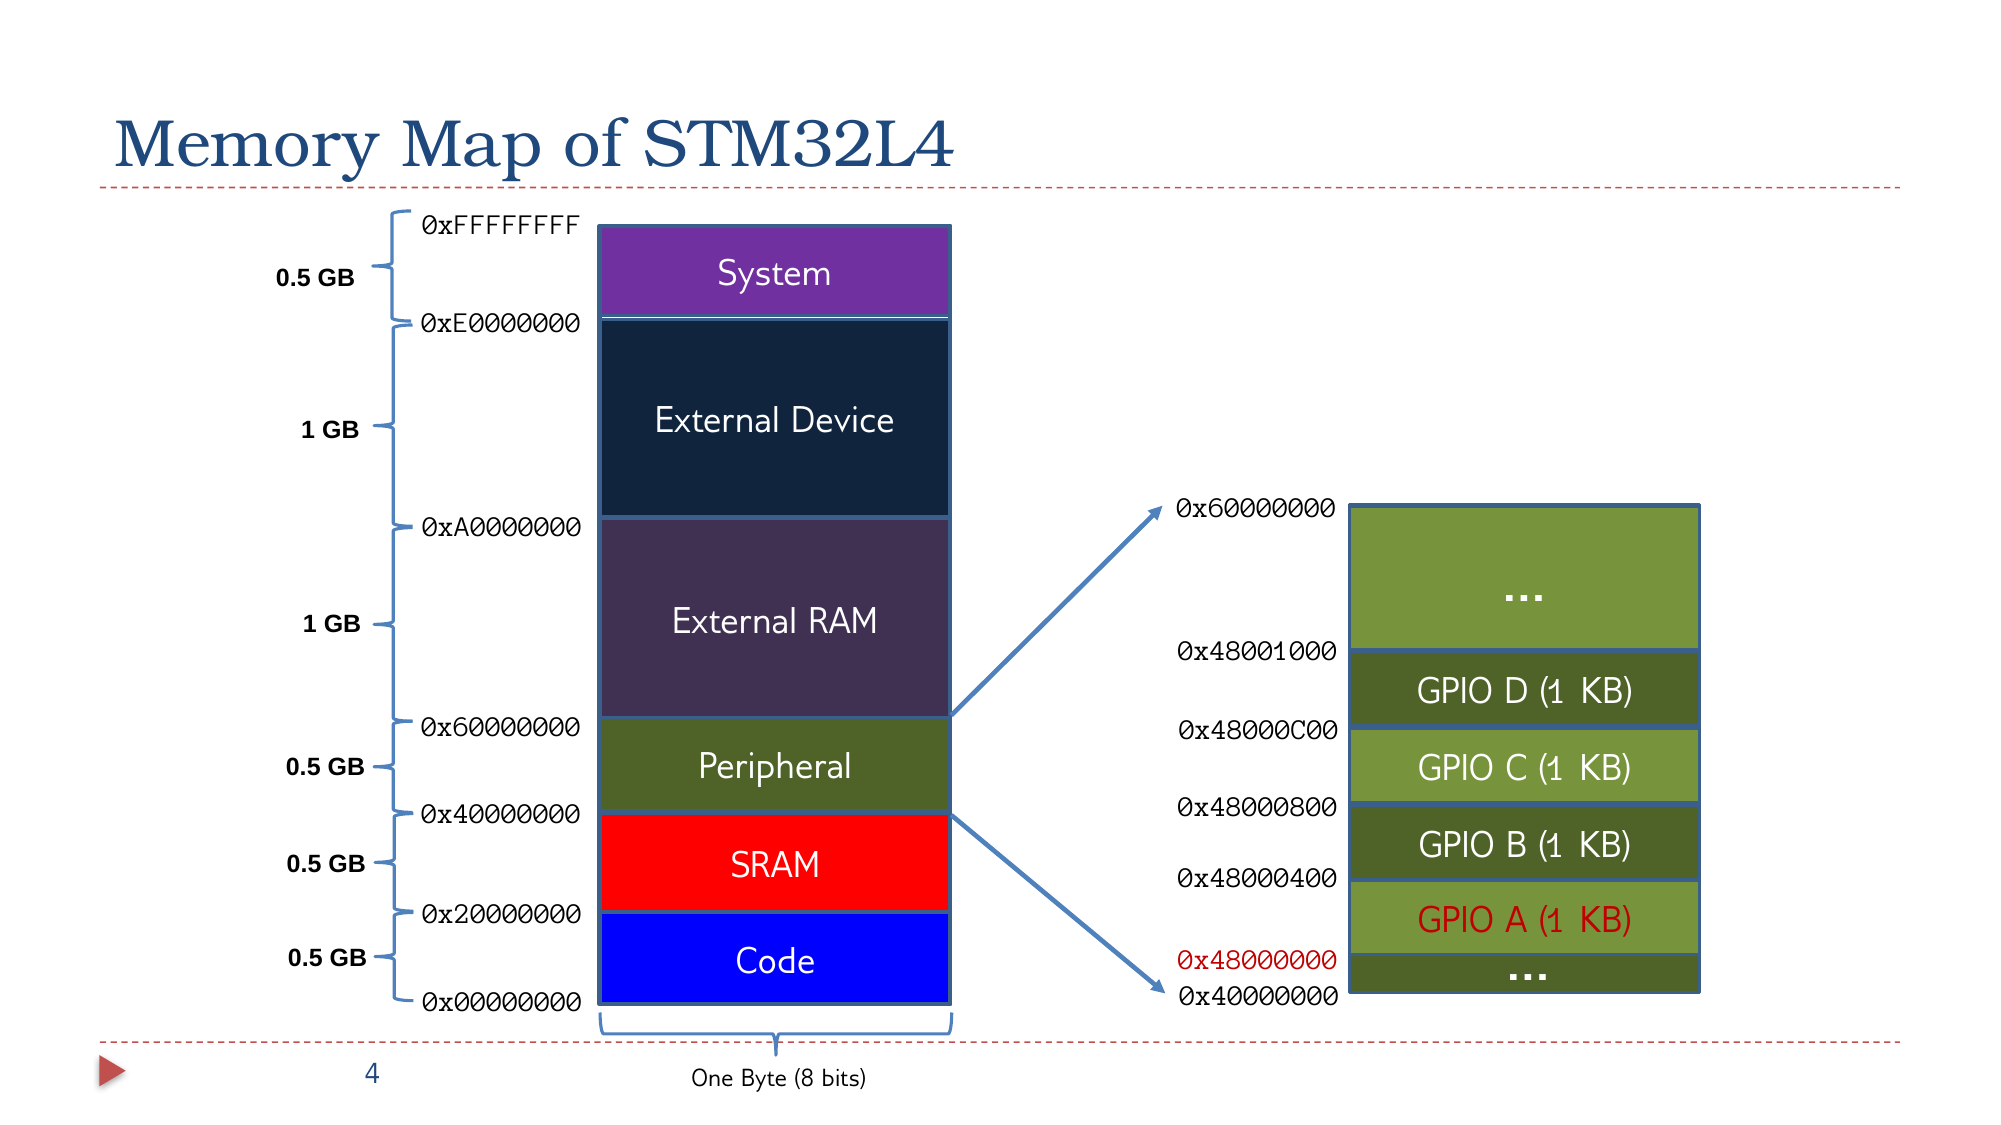

# Memory Map of STM32L4
0xFFFFFFFF

0.5 GB
System

0xE0000000

1 GB
External Device
0x60000000

0x48001000
GPIO D (1 KB)
0x48000C00
GPIO C (1 KB)
0x48000800
GPIO B (1 KB)
0x48000400
GPIO A (1 KB)
…
0x48000000
0x40000000
…
0xA0000000

1 GB
External RAM
0x60000000

0.5 GB
Peripheral
0x40000000

0.5 GB
SRAM

0x20000000

0.5 GB
Code
0x00000000
4
One Byte (8 bits)